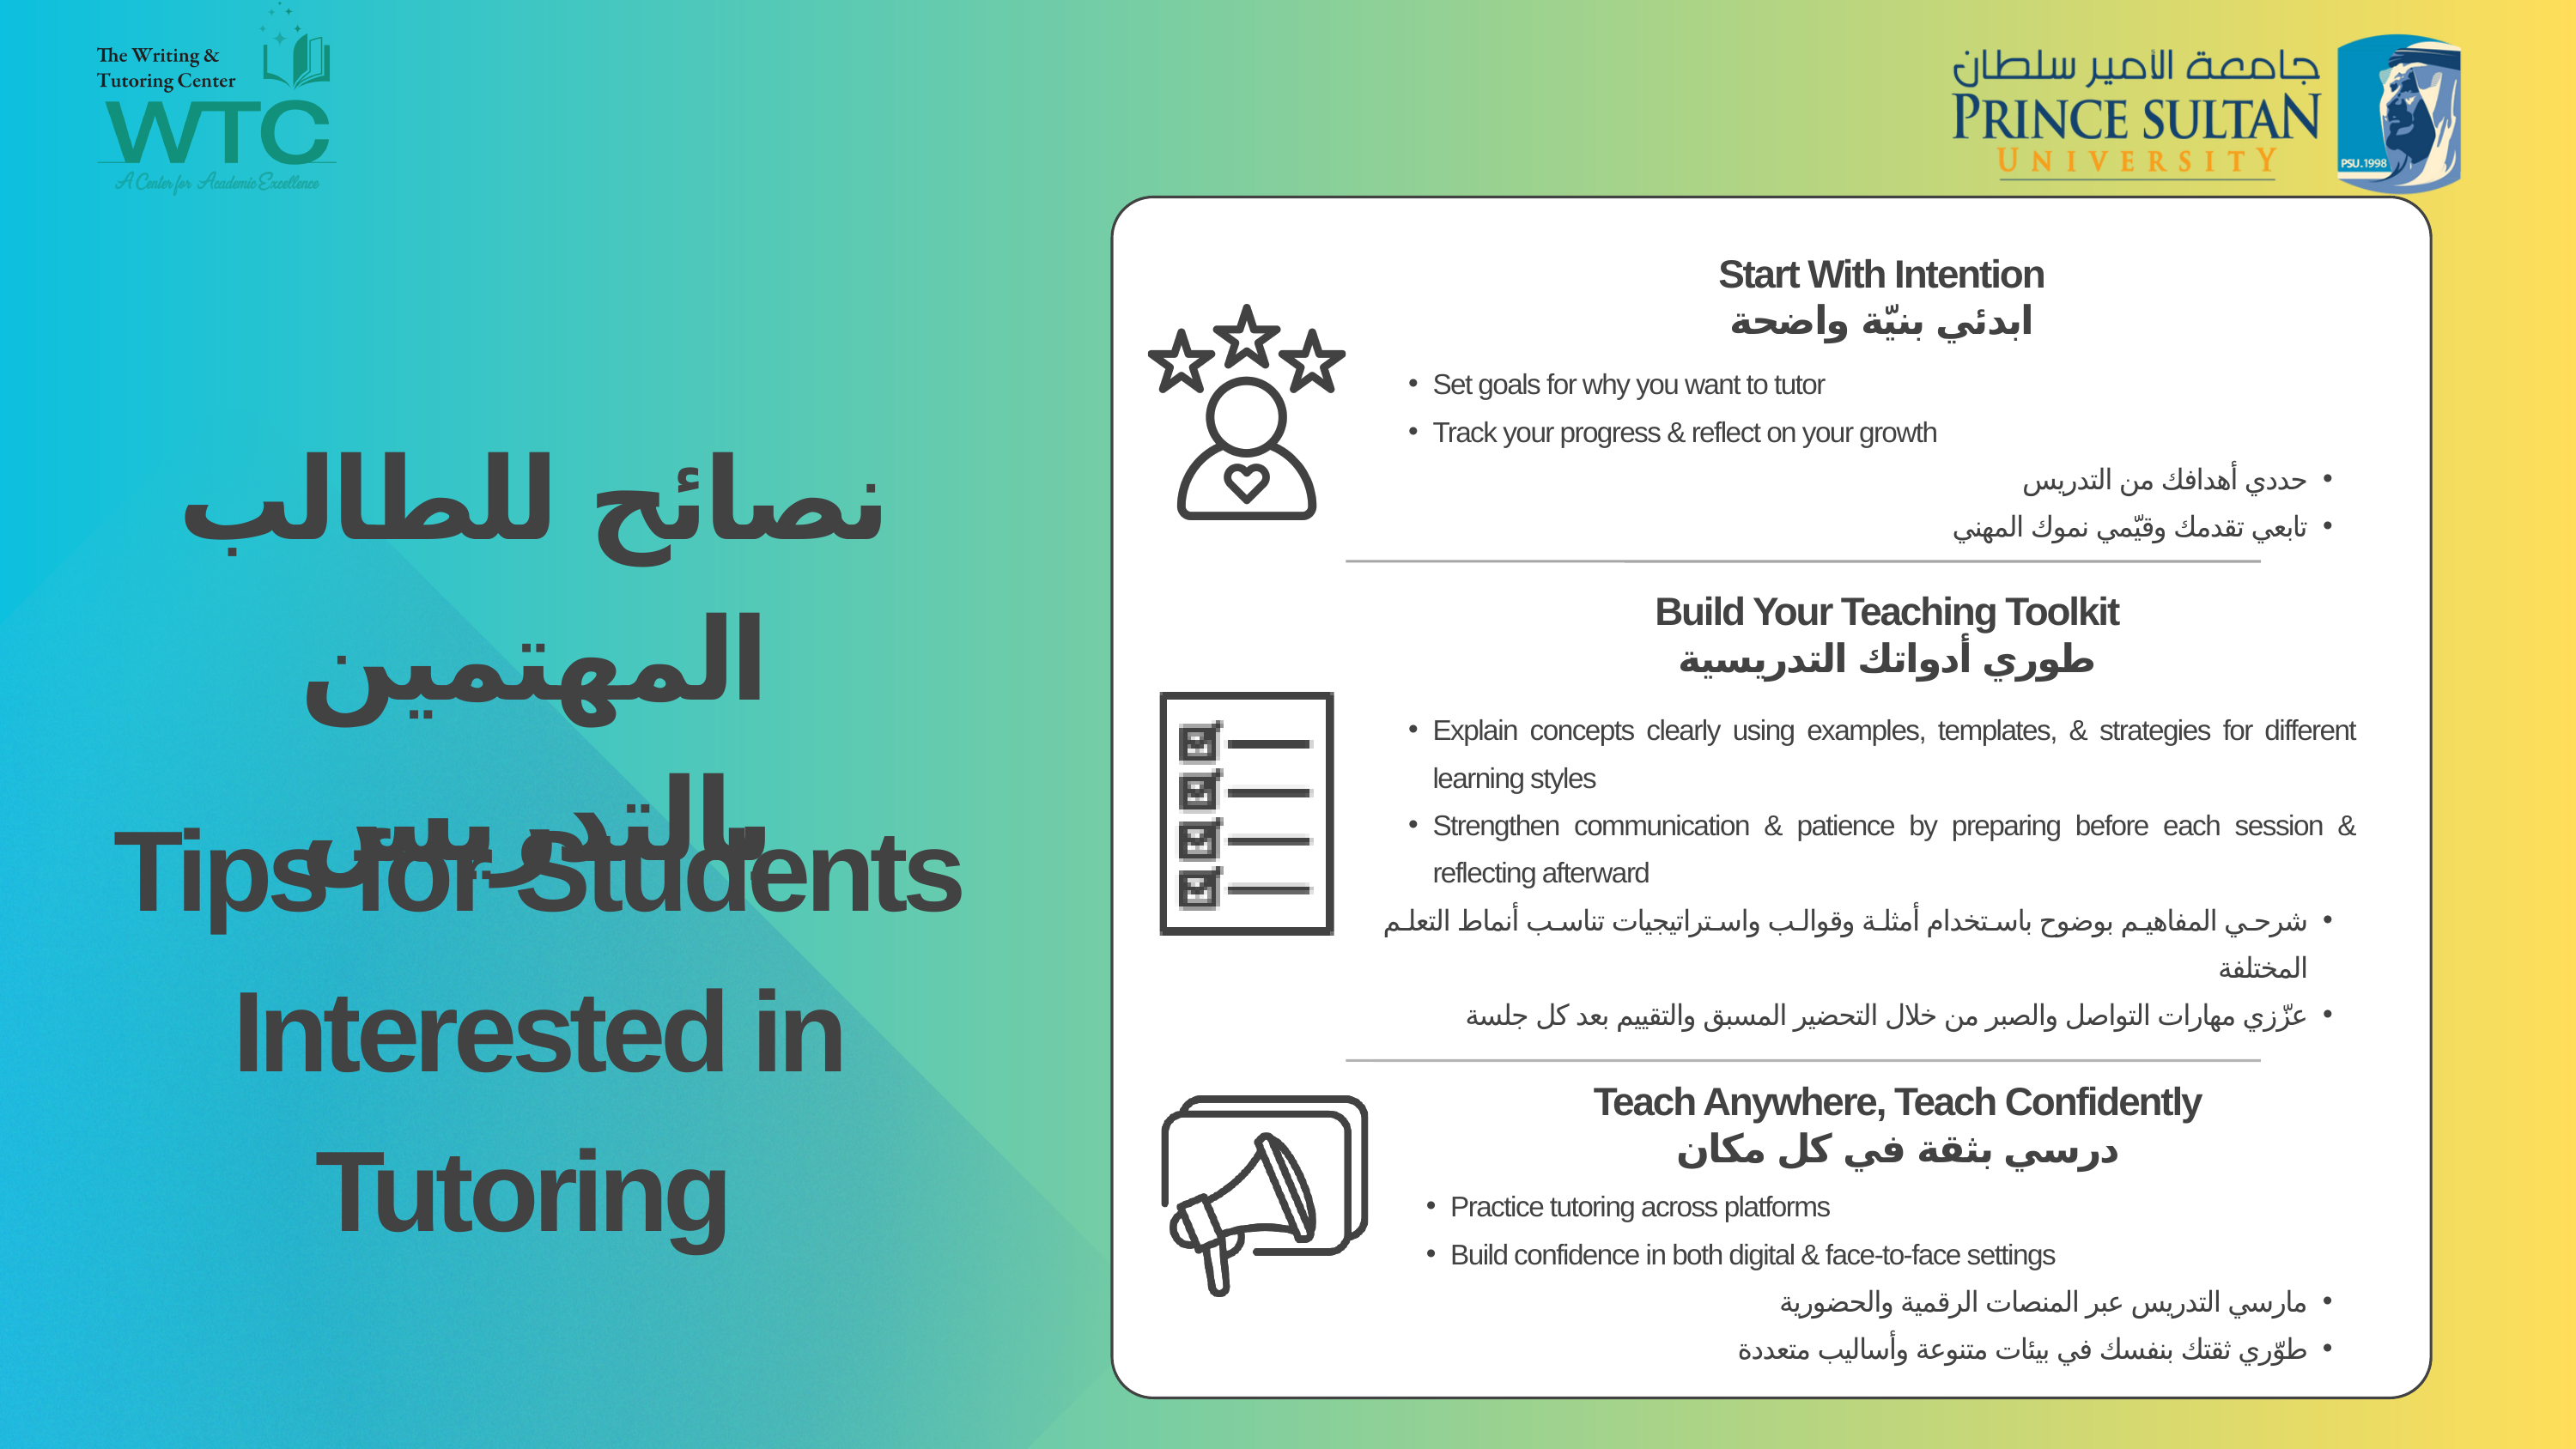

Start With Intention
ابدئي بنيّة واضحة

Set goals for why you want to tutor
Track your progress & reflect on your growth
حددي أهدافك من التدريس
تابعي تقدمك وقيّمي نموك المهني
نصائح للطالب المهتمين بالتدريس

Build Your Teaching Toolkit
طوري أدواتك التدريسية

Explain concepts clearly using examples, templates, & strategies for different learning styles
Strengthen communication & patience by preparing before each session & reflecting afterward
شرحي المفاهيم بوضوح باستخدام أمثلة وقوالب واستراتيجيات تناسب أنماط التعلم المختلفة
عزّزي مهارات التواصل والصبر من خلال التحضير المسبق والتقييم بعد كل جلسة

Tips for Students Interested in Tutoring

Teach Anywhere, Teach Confidently
درسي بثقة في كل مكان

Practice tutoring across platforms
Build confidence in both digital & face‑to‑face settings
مارسي التدريس عبر المنصات الرقمية والحضورية
طوّري ثقتك بنفسك في بيئات متنوعة وأساليب متعددة